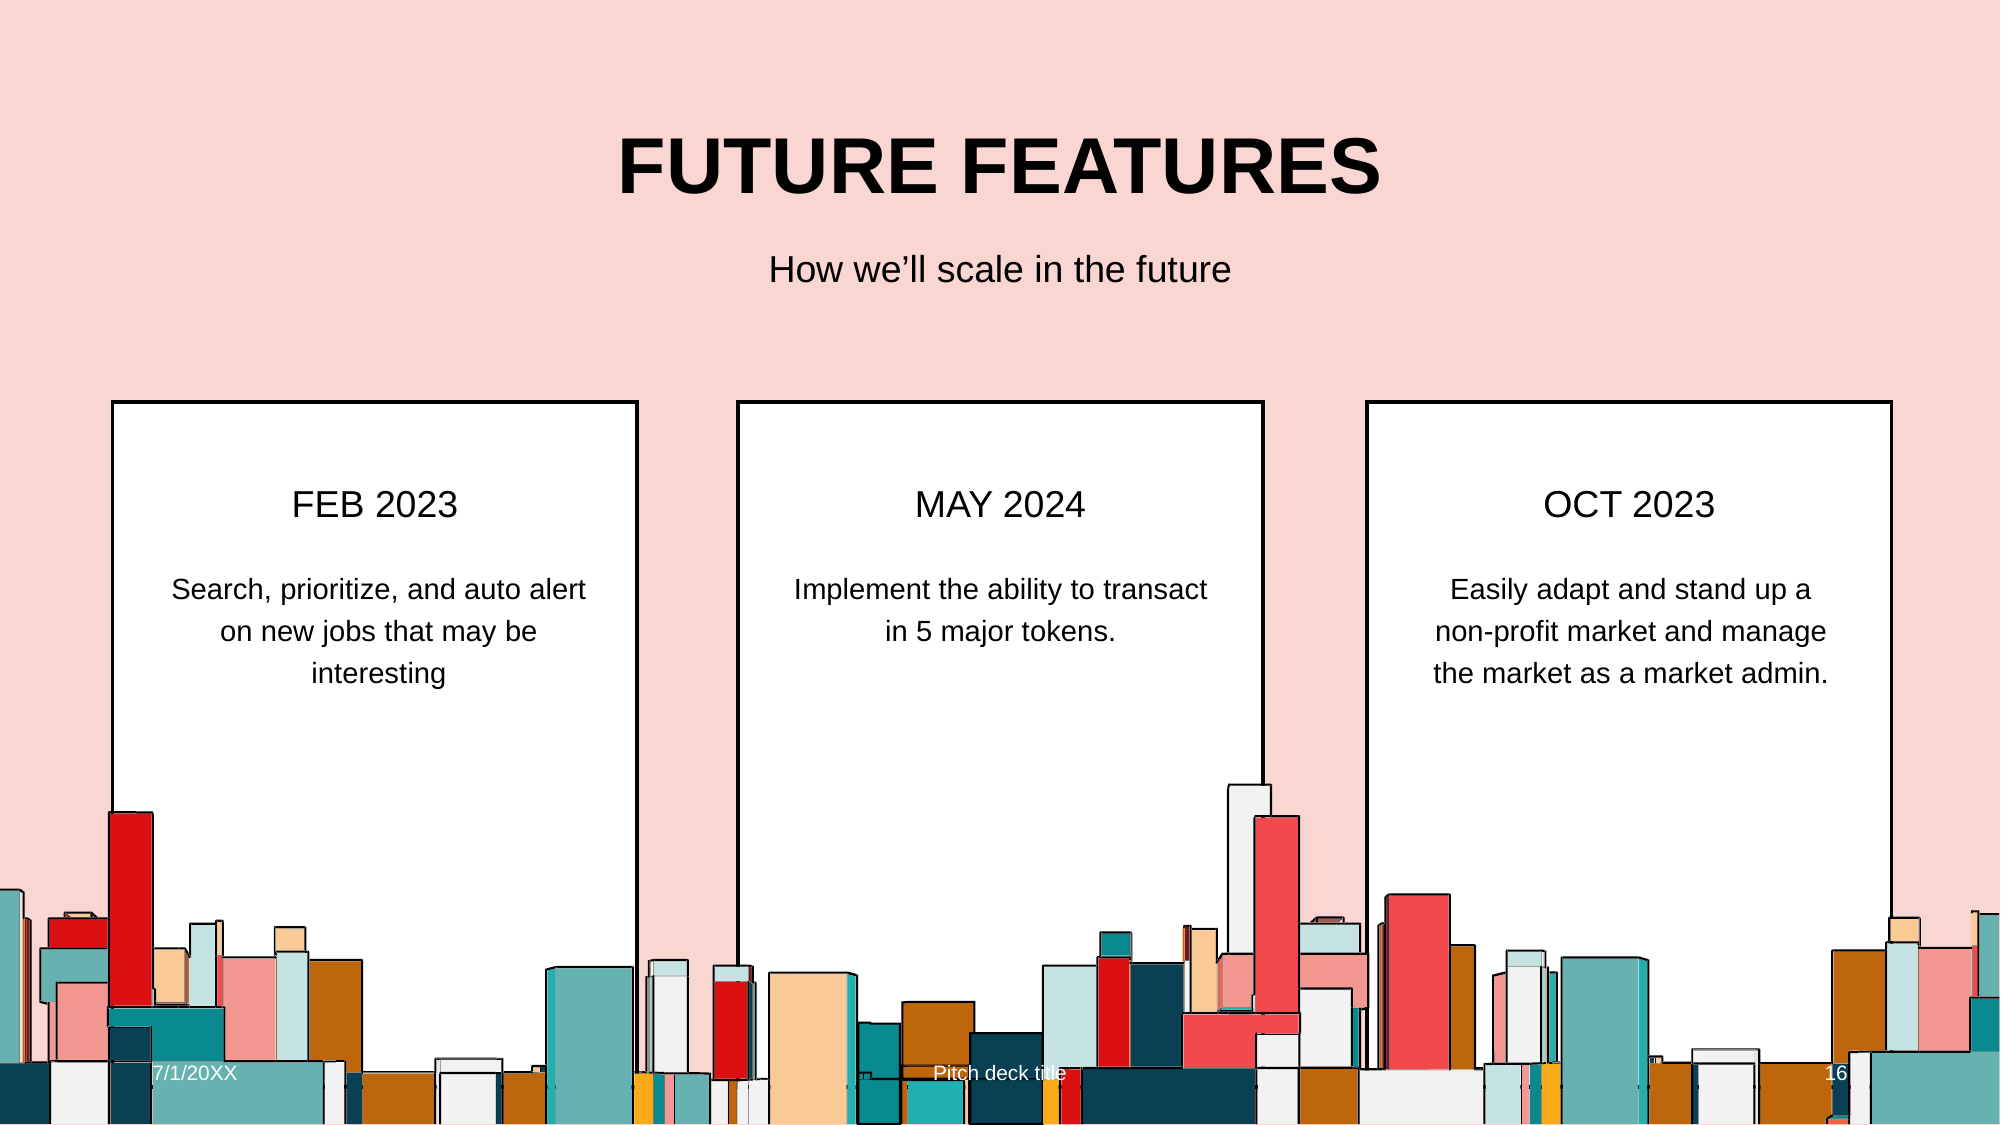

# Future features
How we’ll scale in the future
FEB 2023
MAY 2024
OCT 2023
Search, prioritize, and auto alert on new jobs that may be interesting

Implement the ability to transact in 5 major tokens.

Easily adapt and stand up a non-profit market and manage the market as a market admin.

7/1/20XX
Pitch deck title
16